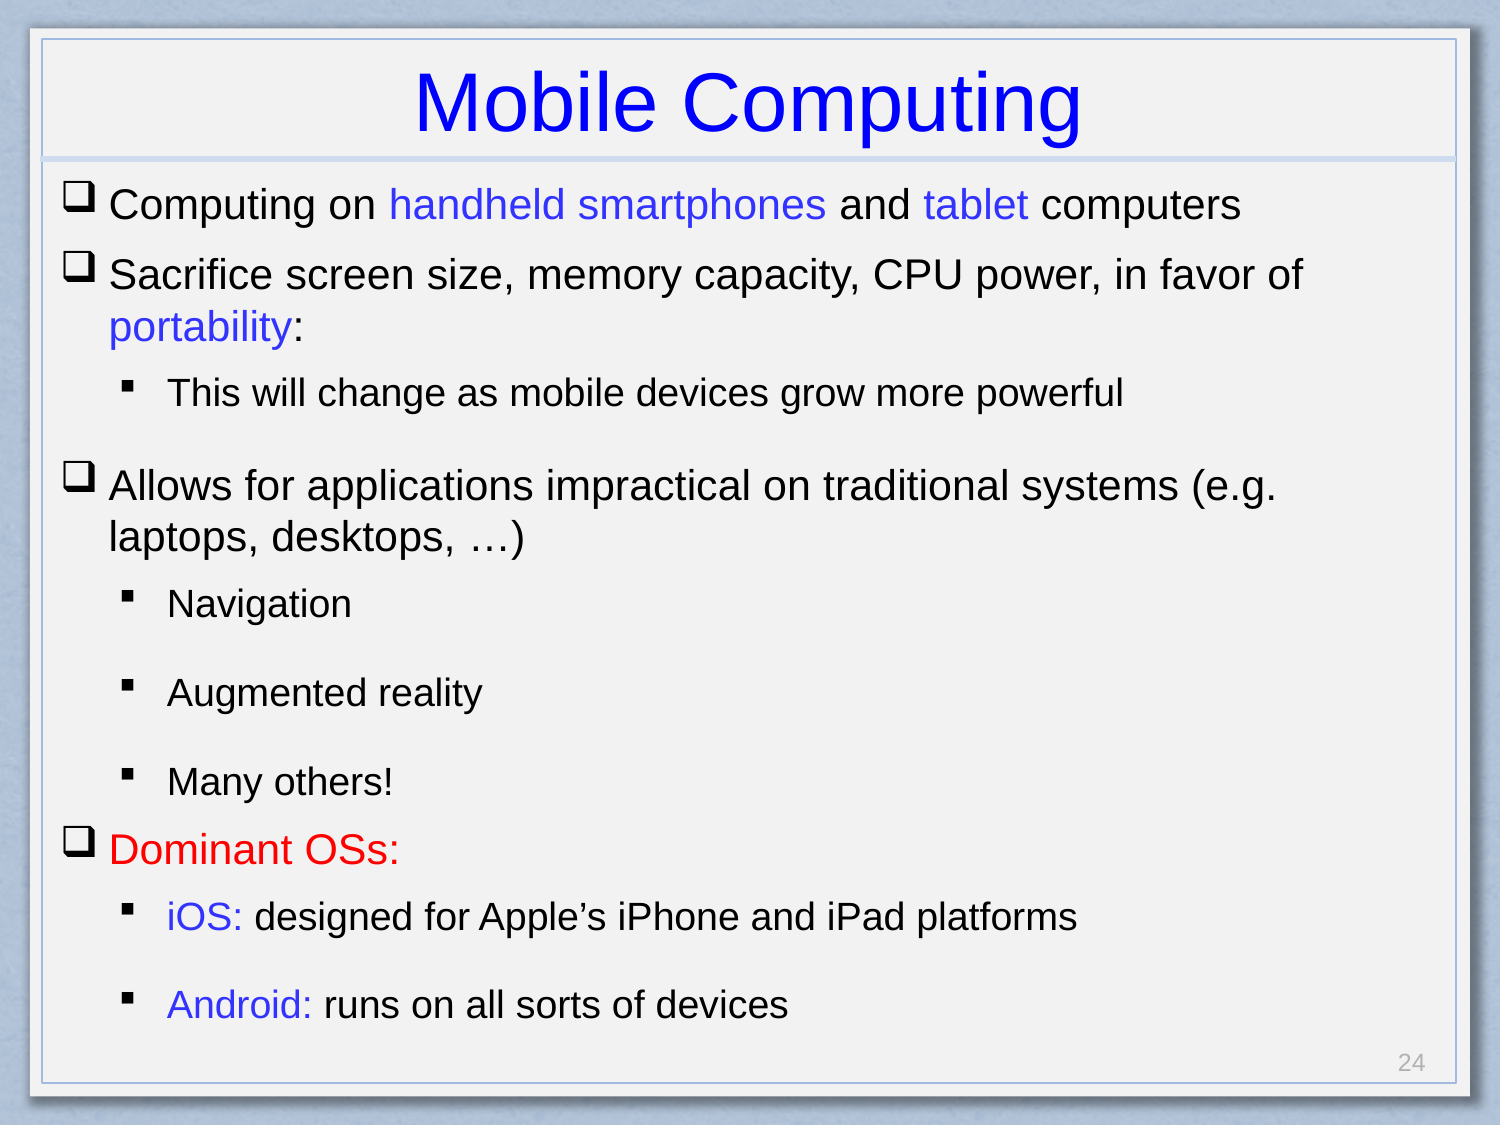

# Mobile Computing
Computing on handheld smartphones and tablet computers

Sacrifice screen size, memory capacity, CPU power, in favor of portability:

This will change as mobile devices grow more powerful

Allows for applications impractical on traditional systems (e.g. laptops, desktops, …)

Navigation

Augmented reality

Many others!

Dominant OSs:

iOS: designed for Apple’s iPhone and iPad platforms

Android: runs on all sorts of devices
24